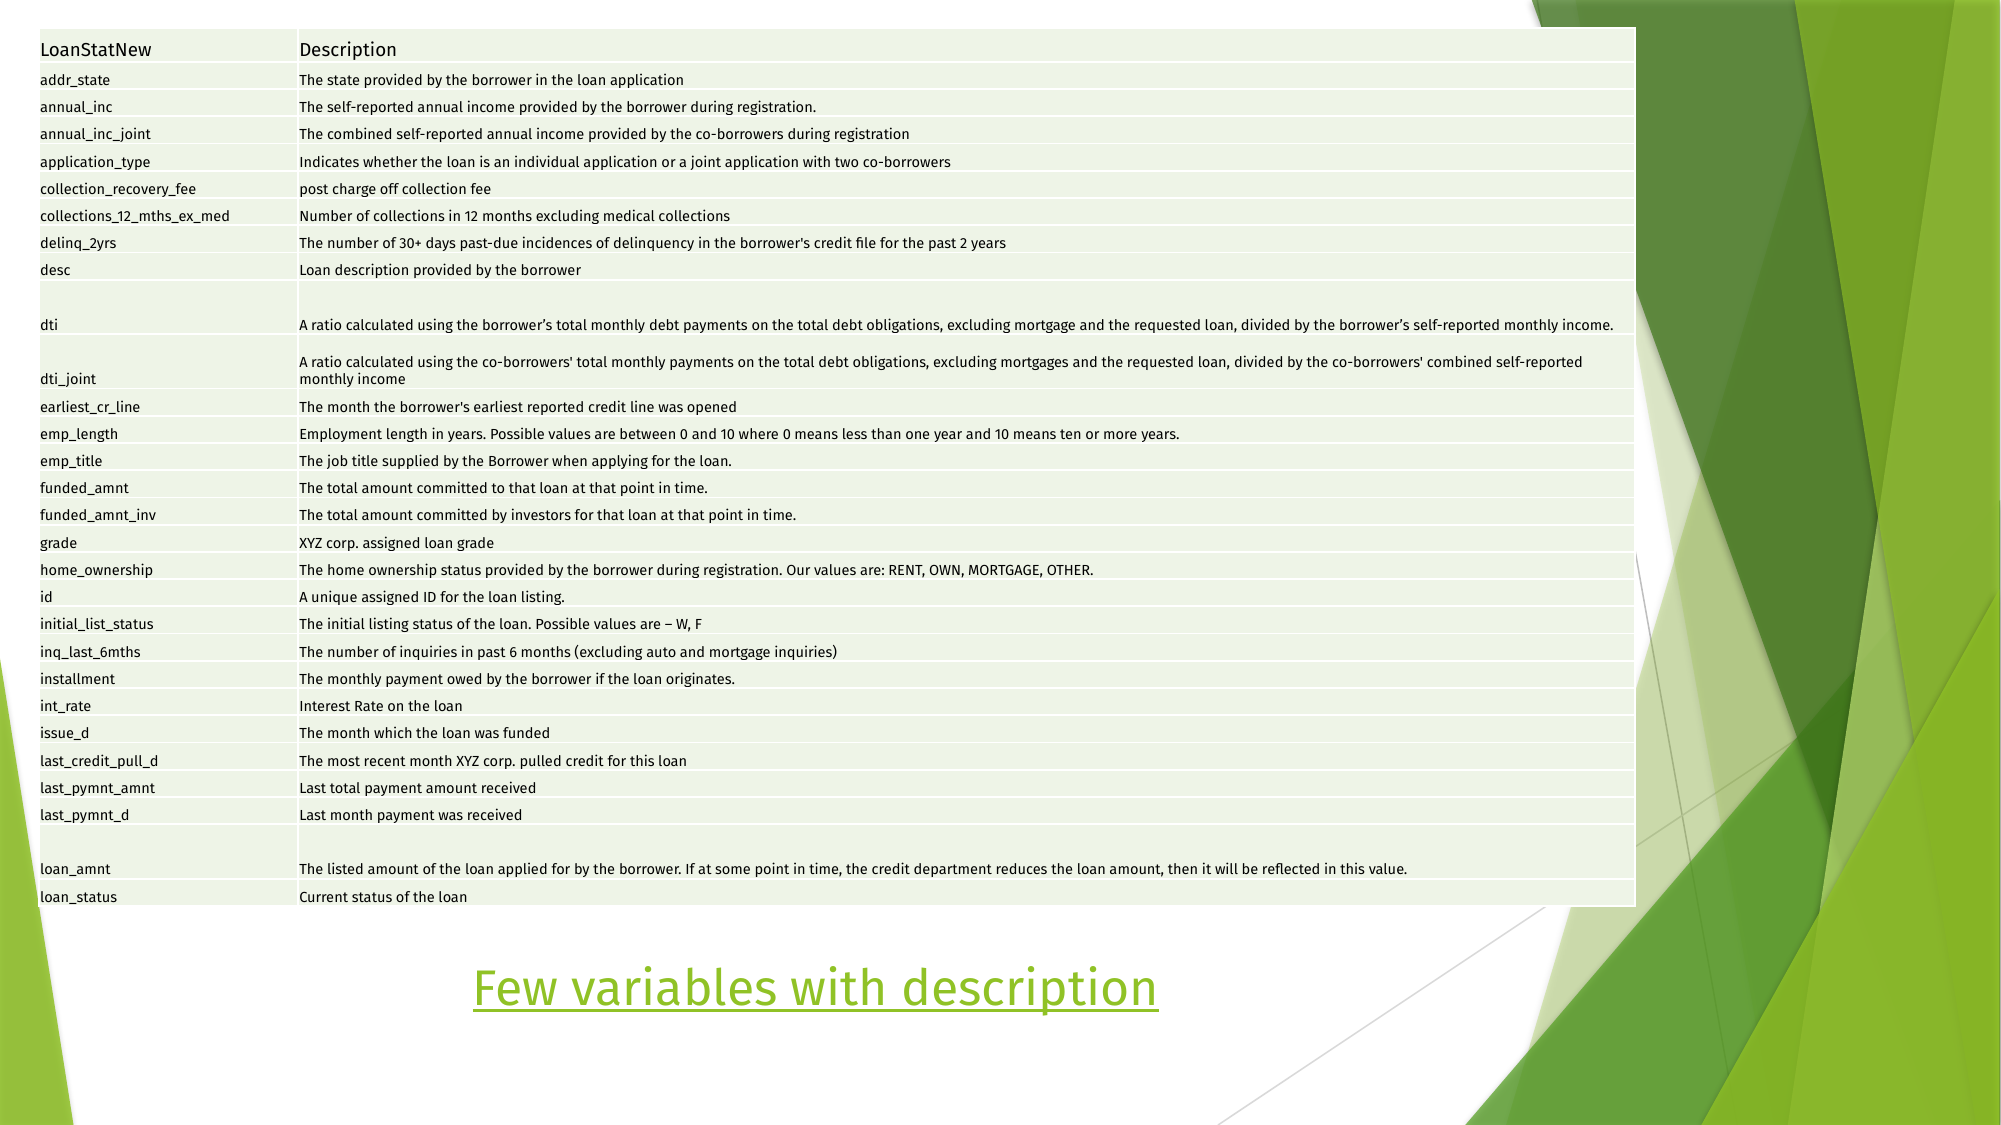

| LoanStatNew | Description |
| --- | --- |
| addr\_state | The state provided by the borrower in the loan application |
| annual\_inc | The self-reported annual income provided by the borrower during registration. |
| annual\_inc\_joint | The combined self-reported annual income provided by the co-borrowers during registration |
| application\_type | Indicates whether the loan is an individual application or a joint application with two co-borrowers |
| collection\_recovery\_fee | post charge off collection fee |
| collections\_12\_mths\_ex\_med | Number of collections in 12 months excluding medical collections |
| delinq\_2yrs | The number of 30+ days past-due incidences of delinquency in the borrower's credit file for the past 2 years |
| desc | Loan description provided by the borrower |
| dti | A ratio calculated using the borrower’s total monthly debt payments on the total debt obligations, excluding mortgage and the requested loan, divided by the borrower’s self-reported monthly income. |
| dti\_joint | A ratio calculated using the co-borrowers' total monthly payments on the total debt obligations, excluding mortgages and the requested loan, divided by the co-borrowers' combined self-reported monthly income |
| earliest\_cr\_line | The month the borrower's earliest reported credit line was opened |
| emp\_length | Employment length in years. Possible values are between 0 and 10 where 0 means less than one year and 10 means ten or more years. |
| emp\_title | The job title supplied by the Borrower when applying for the loan. |
| funded\_amnt | The total amount committed to that loan at that point in time. |
| funded\_amnt\_inv | The total amount committed by investors for that loan at that point in time. |
| grade | XYZ corp. assigned loan grade |
| home\_ownership | The home ownership status provided by the borrower during registration. Our values are: RENT, OWN, MORTGAGE, OTHER. |
| id | A unique assigned ID for the loan listing. |
| initial\_list\_status | The initial listing status of the loan. Possible values are – W, F |
| inq\_last\_6mths | The number of inquiries in past 6 months (excluding auto and mortgage inquiries) |
| installment | The monthly payment owed by the borrower if the loan originates. |
| int\_rate | Interest Rate on the loan |
| issue\_d | The month which the loan was funded |
| last\_credit\_pull\_d | The most recent month XYZ corp. pulled credit for this loan |
| last\_pymnt\_amnt | Last total payment amount received |
| last\_pymnt\_d | Last month payment was received |
| loan\_amnt | The listed amount of the loan applied for by the borrower. If at some point in time, the credit department reduces the loan amount, then it will be reflected in this value. |
| loan\_status | Current status of the loan |

# Few variables with description